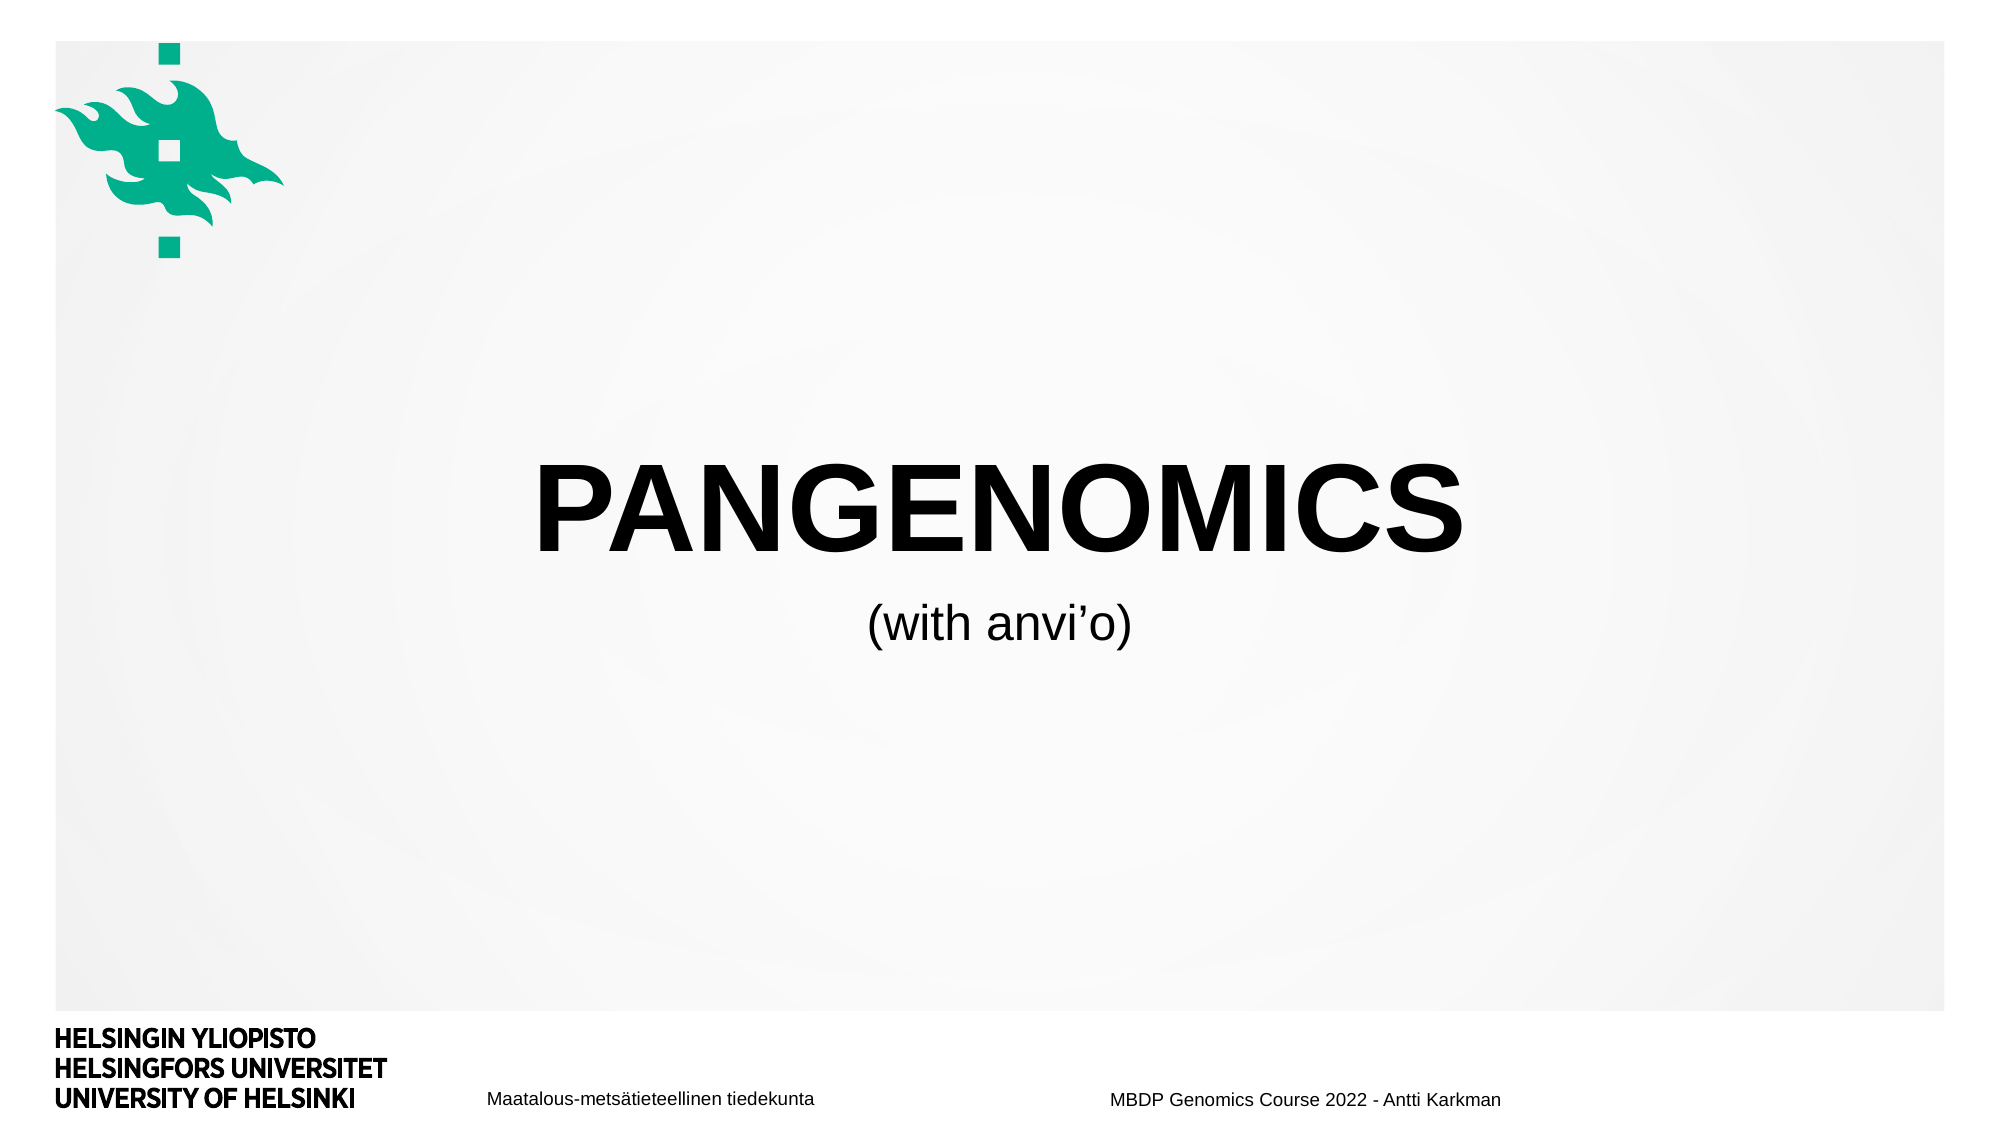

# Pangenomics
(with anvi’o)
MBDP Genomics Course 2022 - Antti Karkman